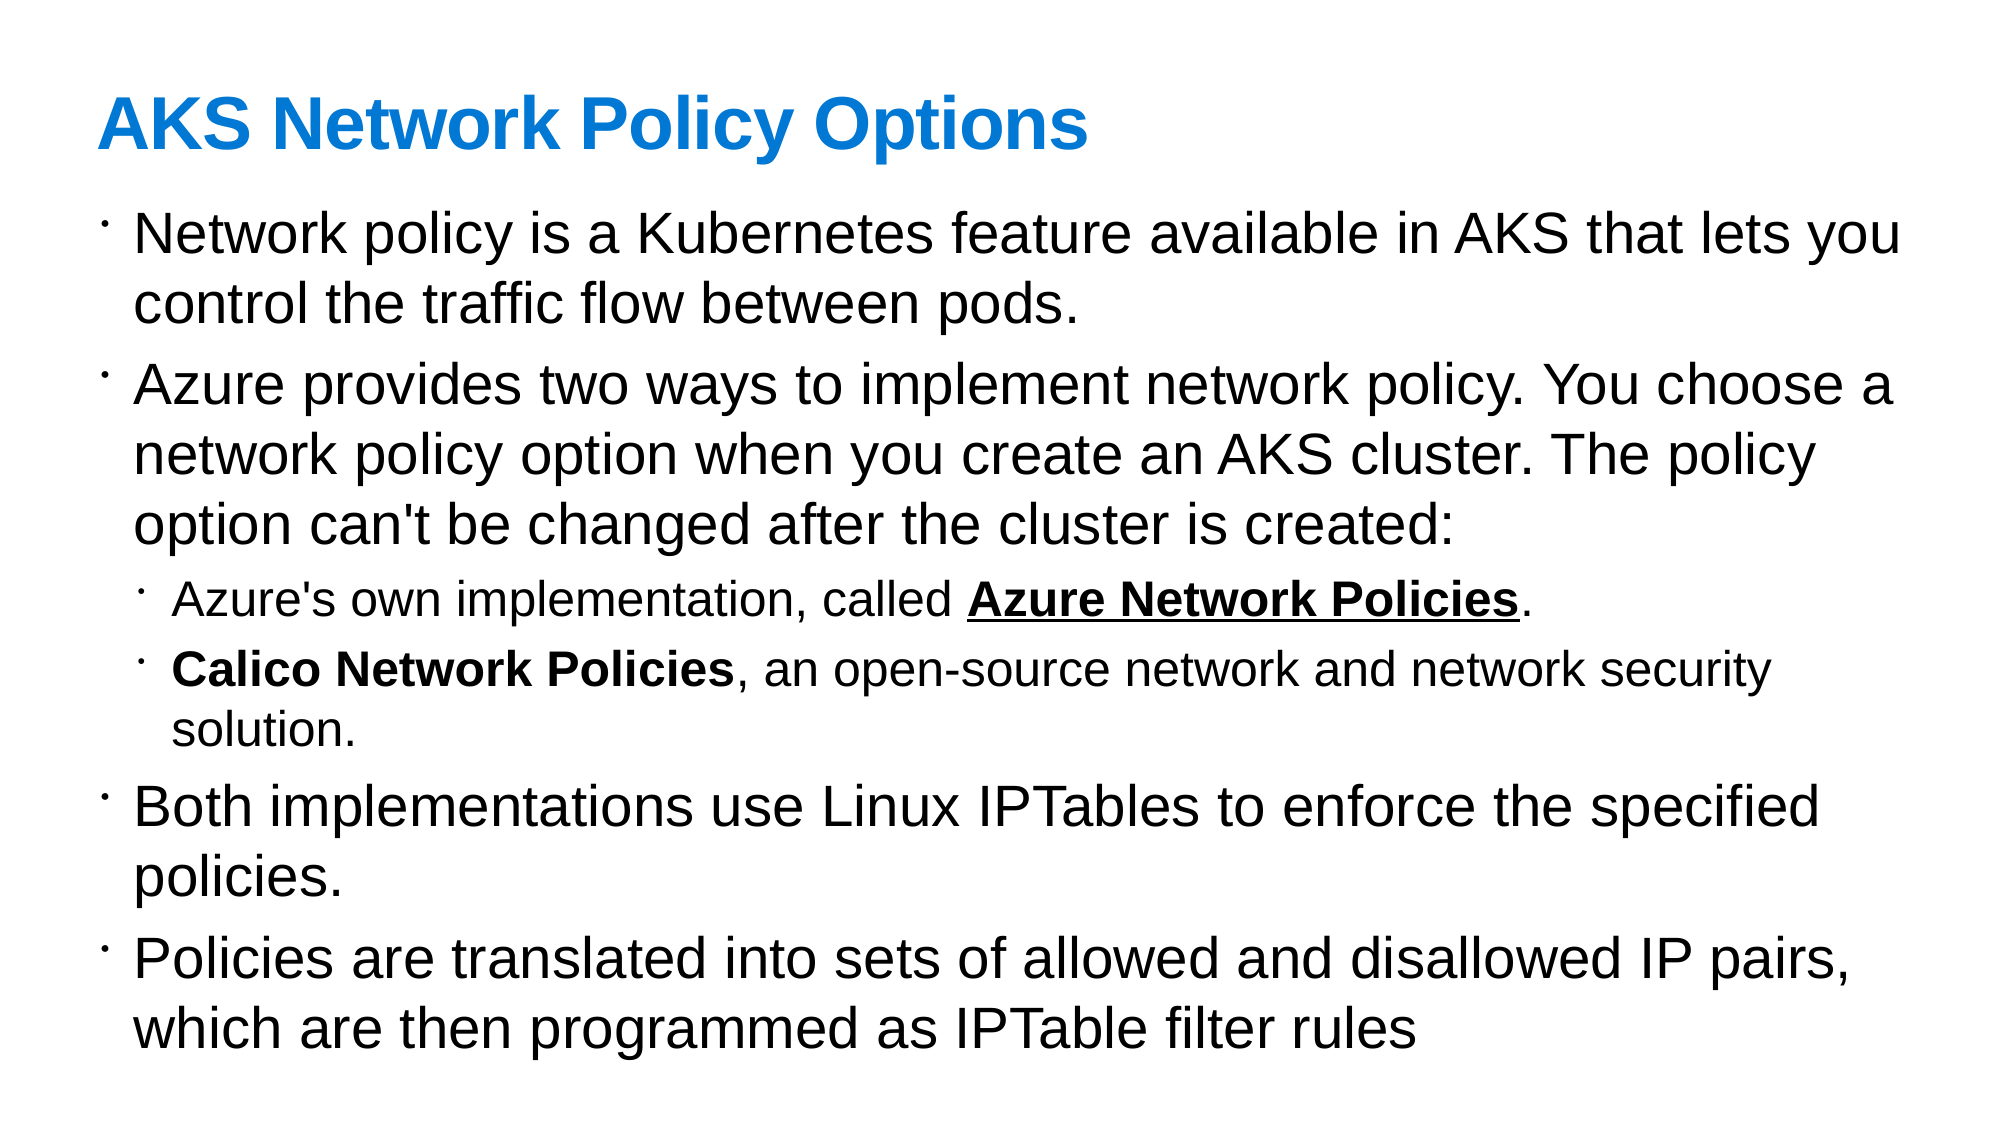

# AKS Network Policy Options
Network policy is a Kubernetes feature available in AKS that lets you control the traffic flow between pods.
Azure provides two ways to implement network policy. You choose a network policy option when you create an AKS cluster. The policy option can't be changed after the cluster is created:
Azure's own implementation, called Azure Network Policies.
Calico Network Policies, an open-source network and network security solution.
Both implementations use Linux IPTables to enforce the specified policies.
Policies are translated into sets of allowed and disallowed IP pairs, which are then programmed as IPTable filter rules